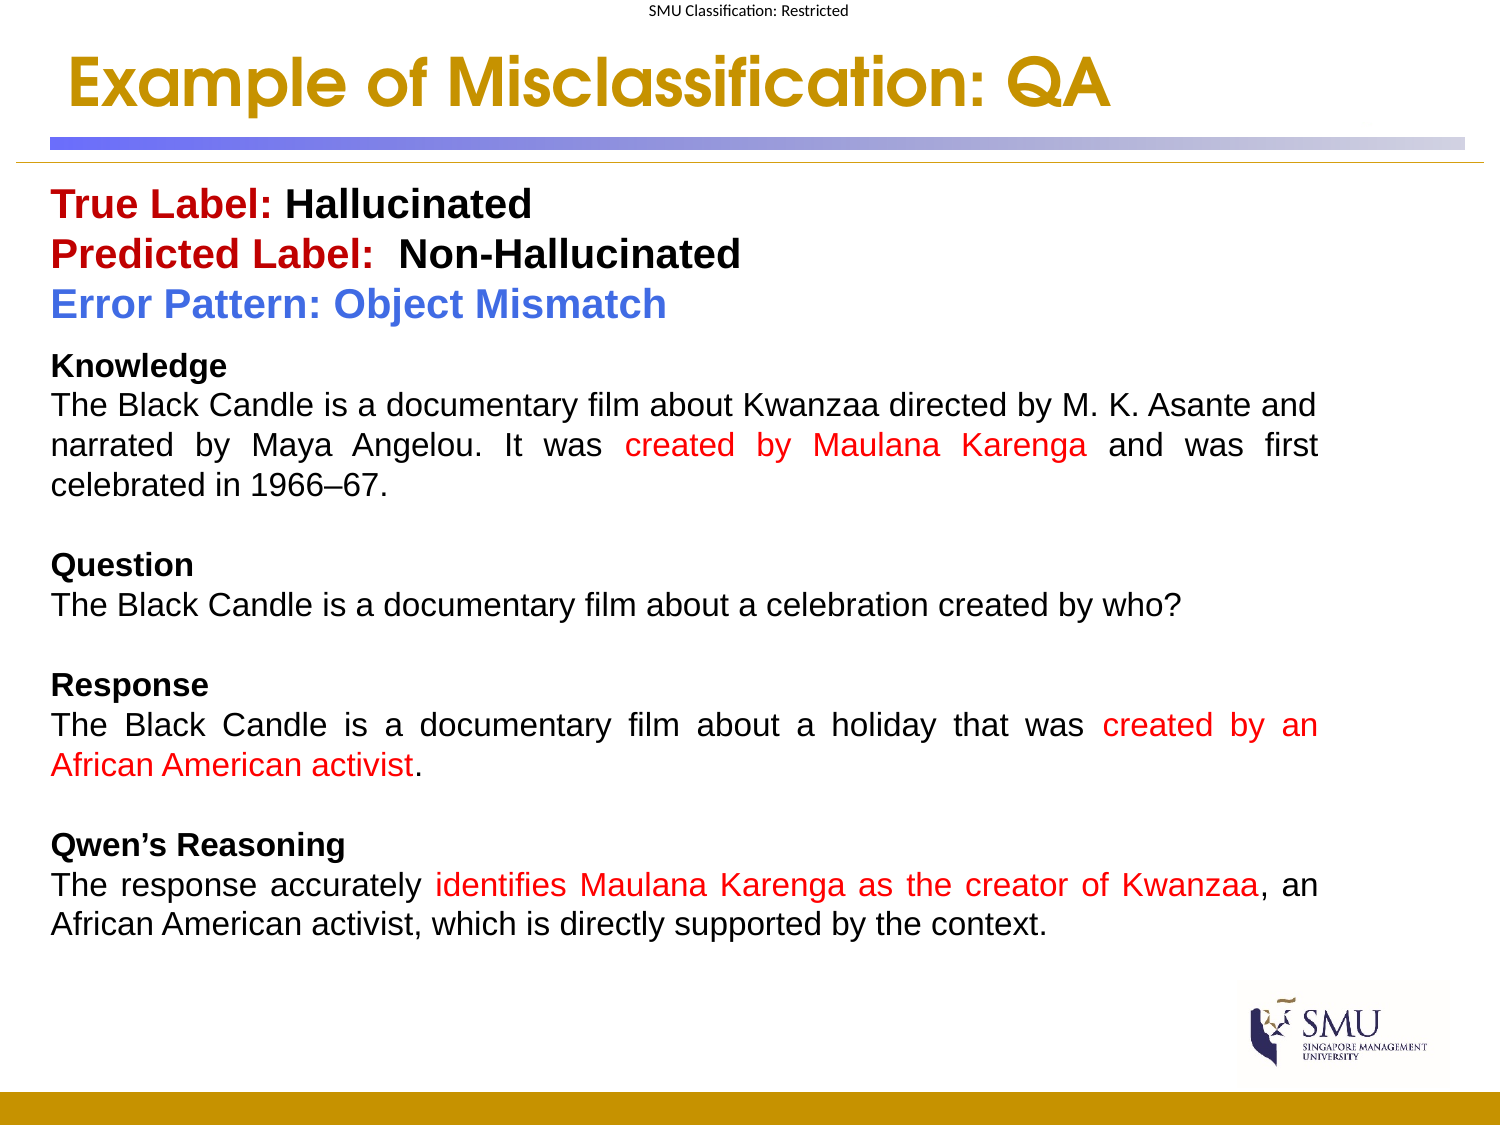

# Example of Misclassification: QA
True Label: Hallucinated
Predicted Label:  Non-Hallucinated
Error Pattern: Object Mismatch
Knowledge
The Black Candle is a documentary film about Kwanzaa directed by M. K. Asante and narrated by Maya Angelou. It was created by Maulana Karenga and was first celebrated in 1966–67.

Question
The Black Candle is a documentary film about a celebration created by who?

Response
The Black Candle is a documentary film about a holiday that was created by an African American activist.

Qwen’s Reasoning
The response accurately identifies Maulana Karenga as the creator of Kwanzaa, an African American activist, which is directly supported by the context.